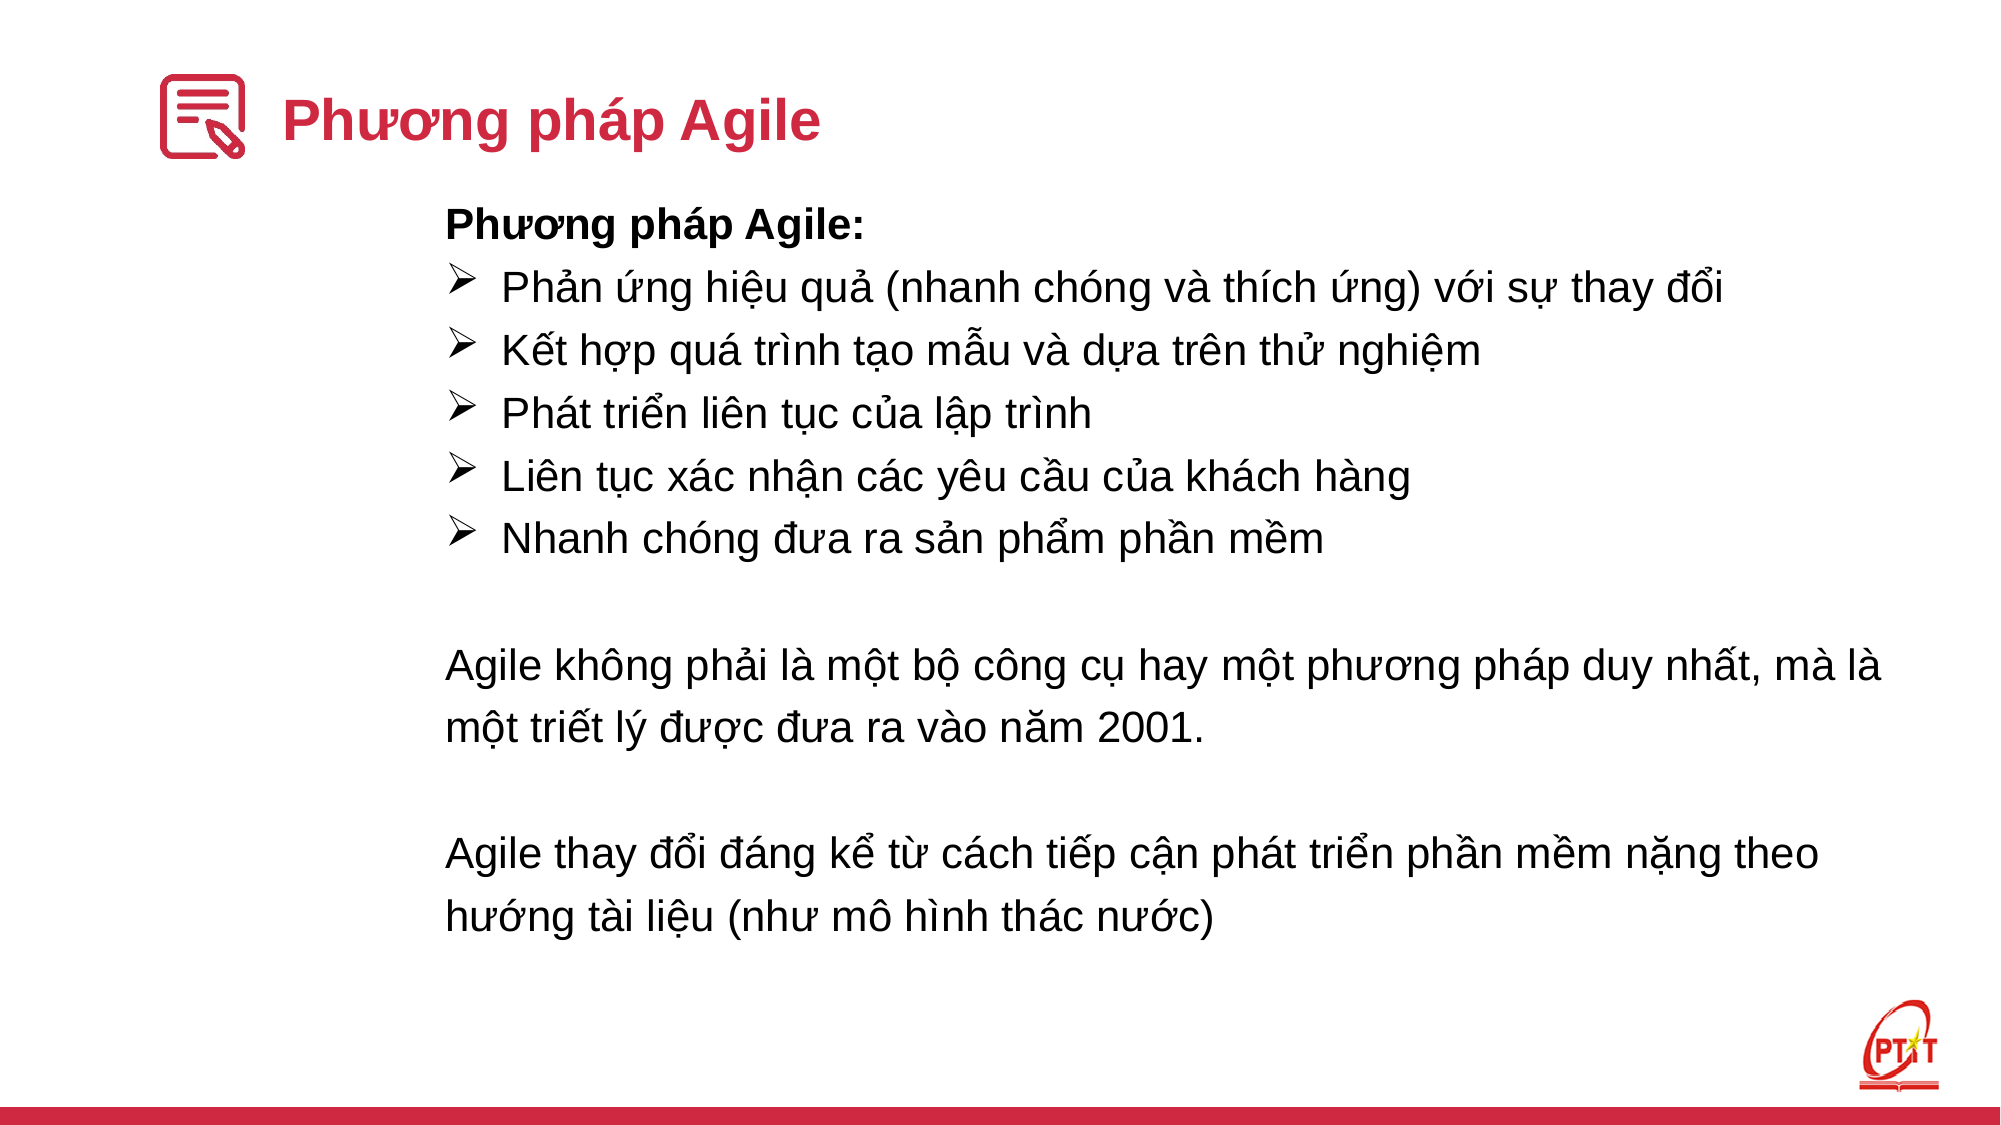

# Phương pháp Agile
Phương pháp Agile:
Phản ứng hiệu quả (nhanh chóng và thích ứng) với sự thay đổi
Kết hợp quá trình tạo mẫu và dựa trên thử nghiệm
Phát triển liên tục của lập trình
Liên tục xác nhận các yêu cầu của khách hàng
Nhanh chóng đưa ra sản phẩm phần mềm

Agile không phải là một bộ công cụ hay một phương pháp duy nhất, mà là một triết lý được đưa ra vào năm 2001.

Agile thay đổi đáng kể từ cách tiếp cận phát triển phần mềm nặng theo hướng tài liệu (như mô hình thác nước)